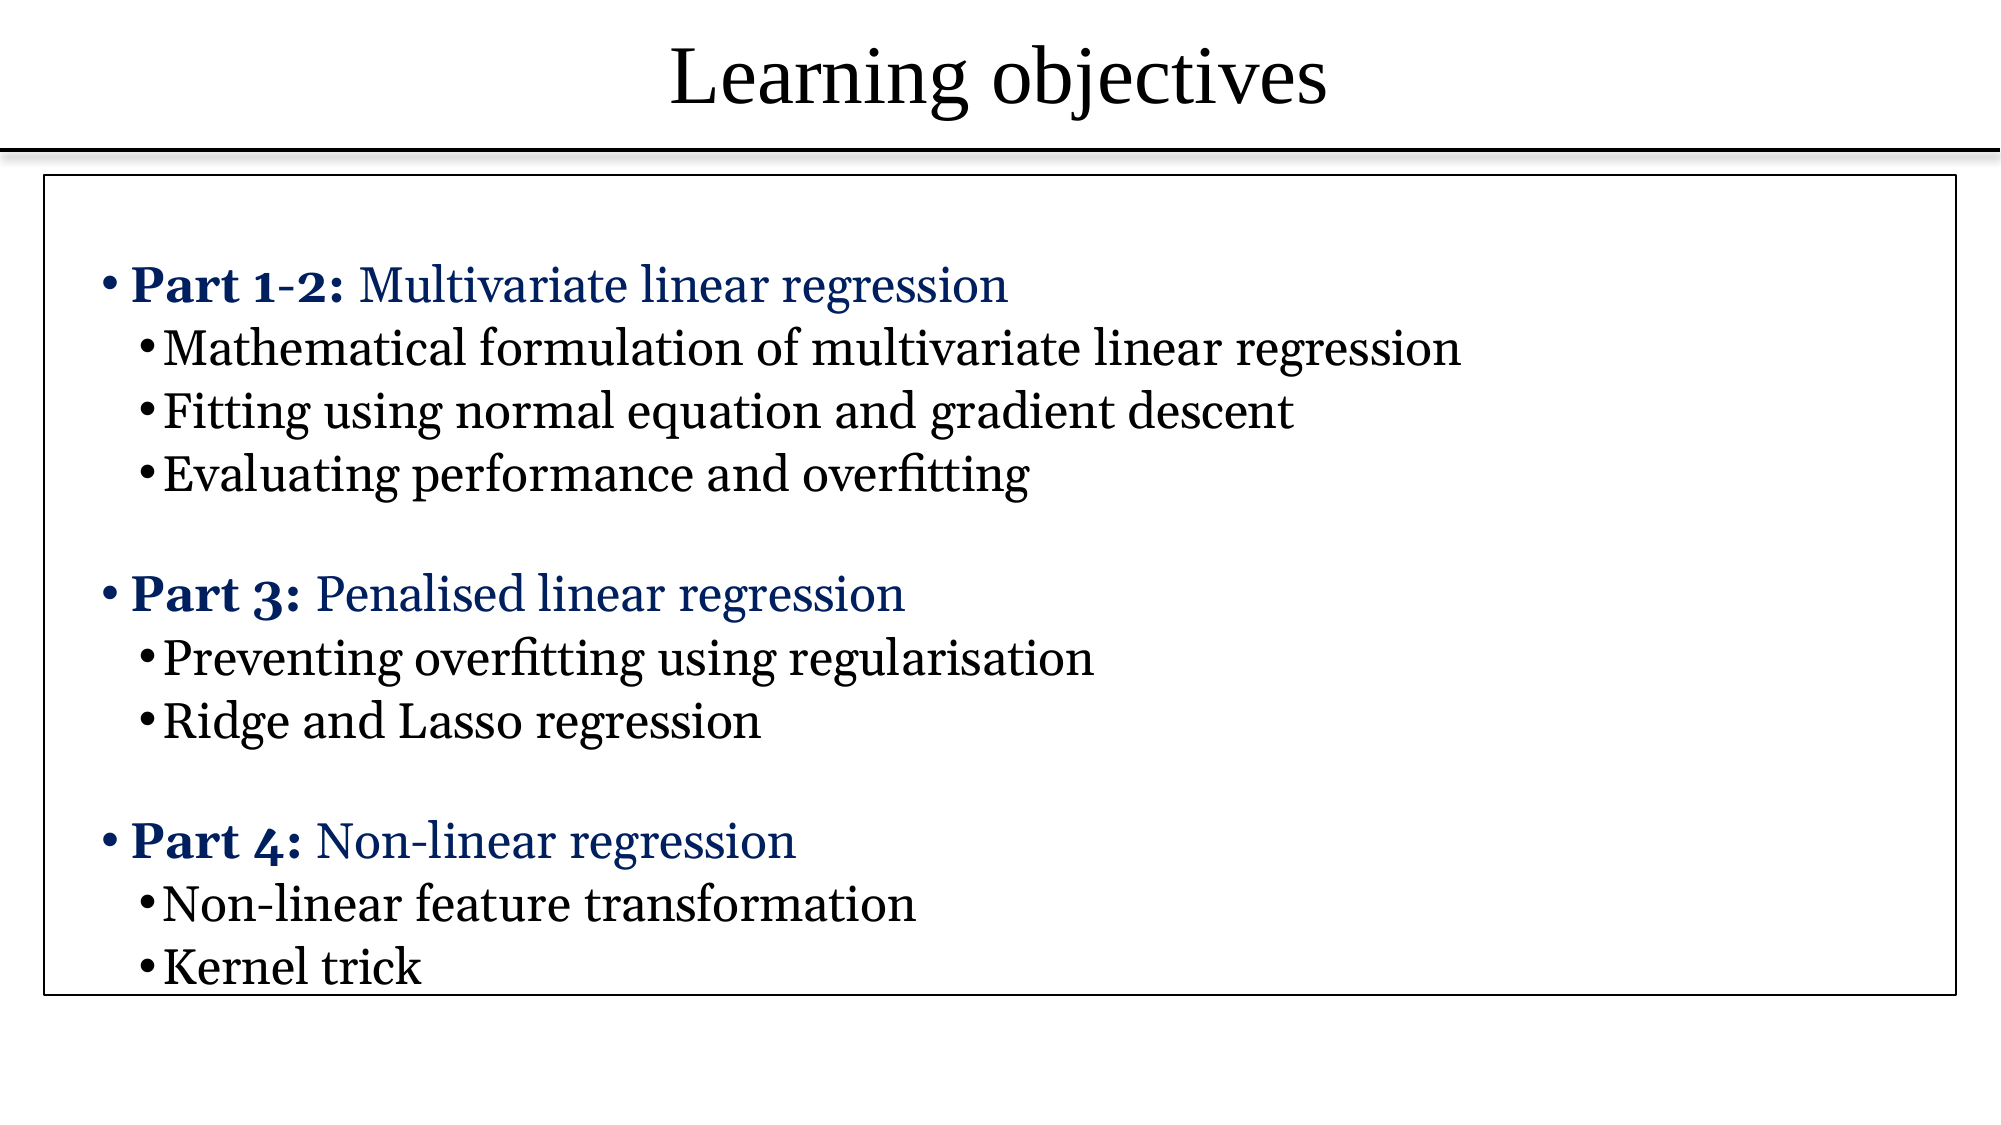

# Learning objectives

Part 1-2: Multivariate linear regression
Mathematical formulation of multivariate linear regression
Fitting using normal equation and gradient descent
Evaluating performance and overfitting

Part 3: Penalised linear regression
Preventing overfitting using regularisation
Ridge and Lasso regression

Part 4: Non-linear regression
Non-linear feature transformation
Kernel trick